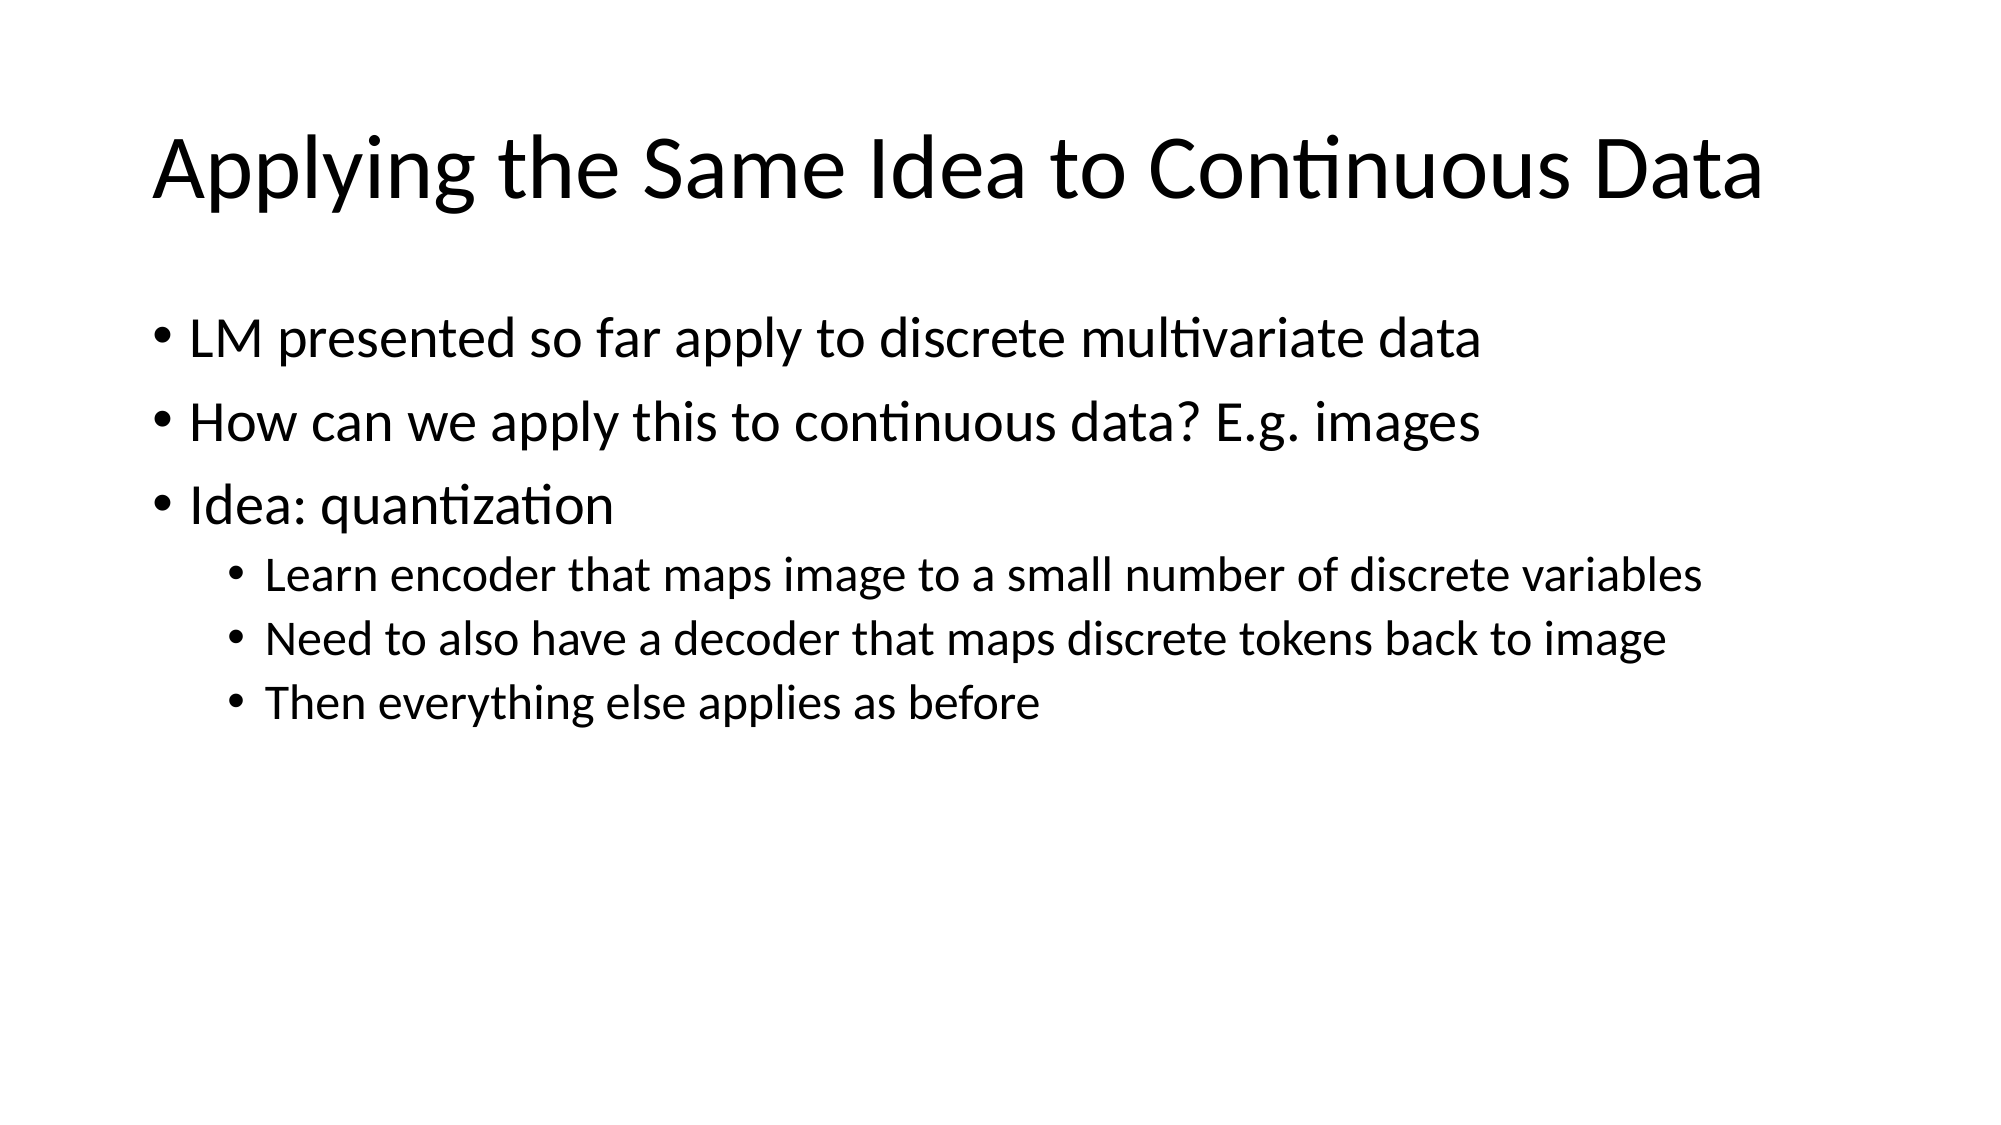

# Applying the Same Idea to Continuous Data
LM presented so far apply to discrete multivariate data
How can we apply this to continuous data? E.g. images
Idea: quantization
Learn encoder that maps image to a small number of discrete variables
Need to also have a decoder that maps discrete tokens back to image
Then everything else applies as before